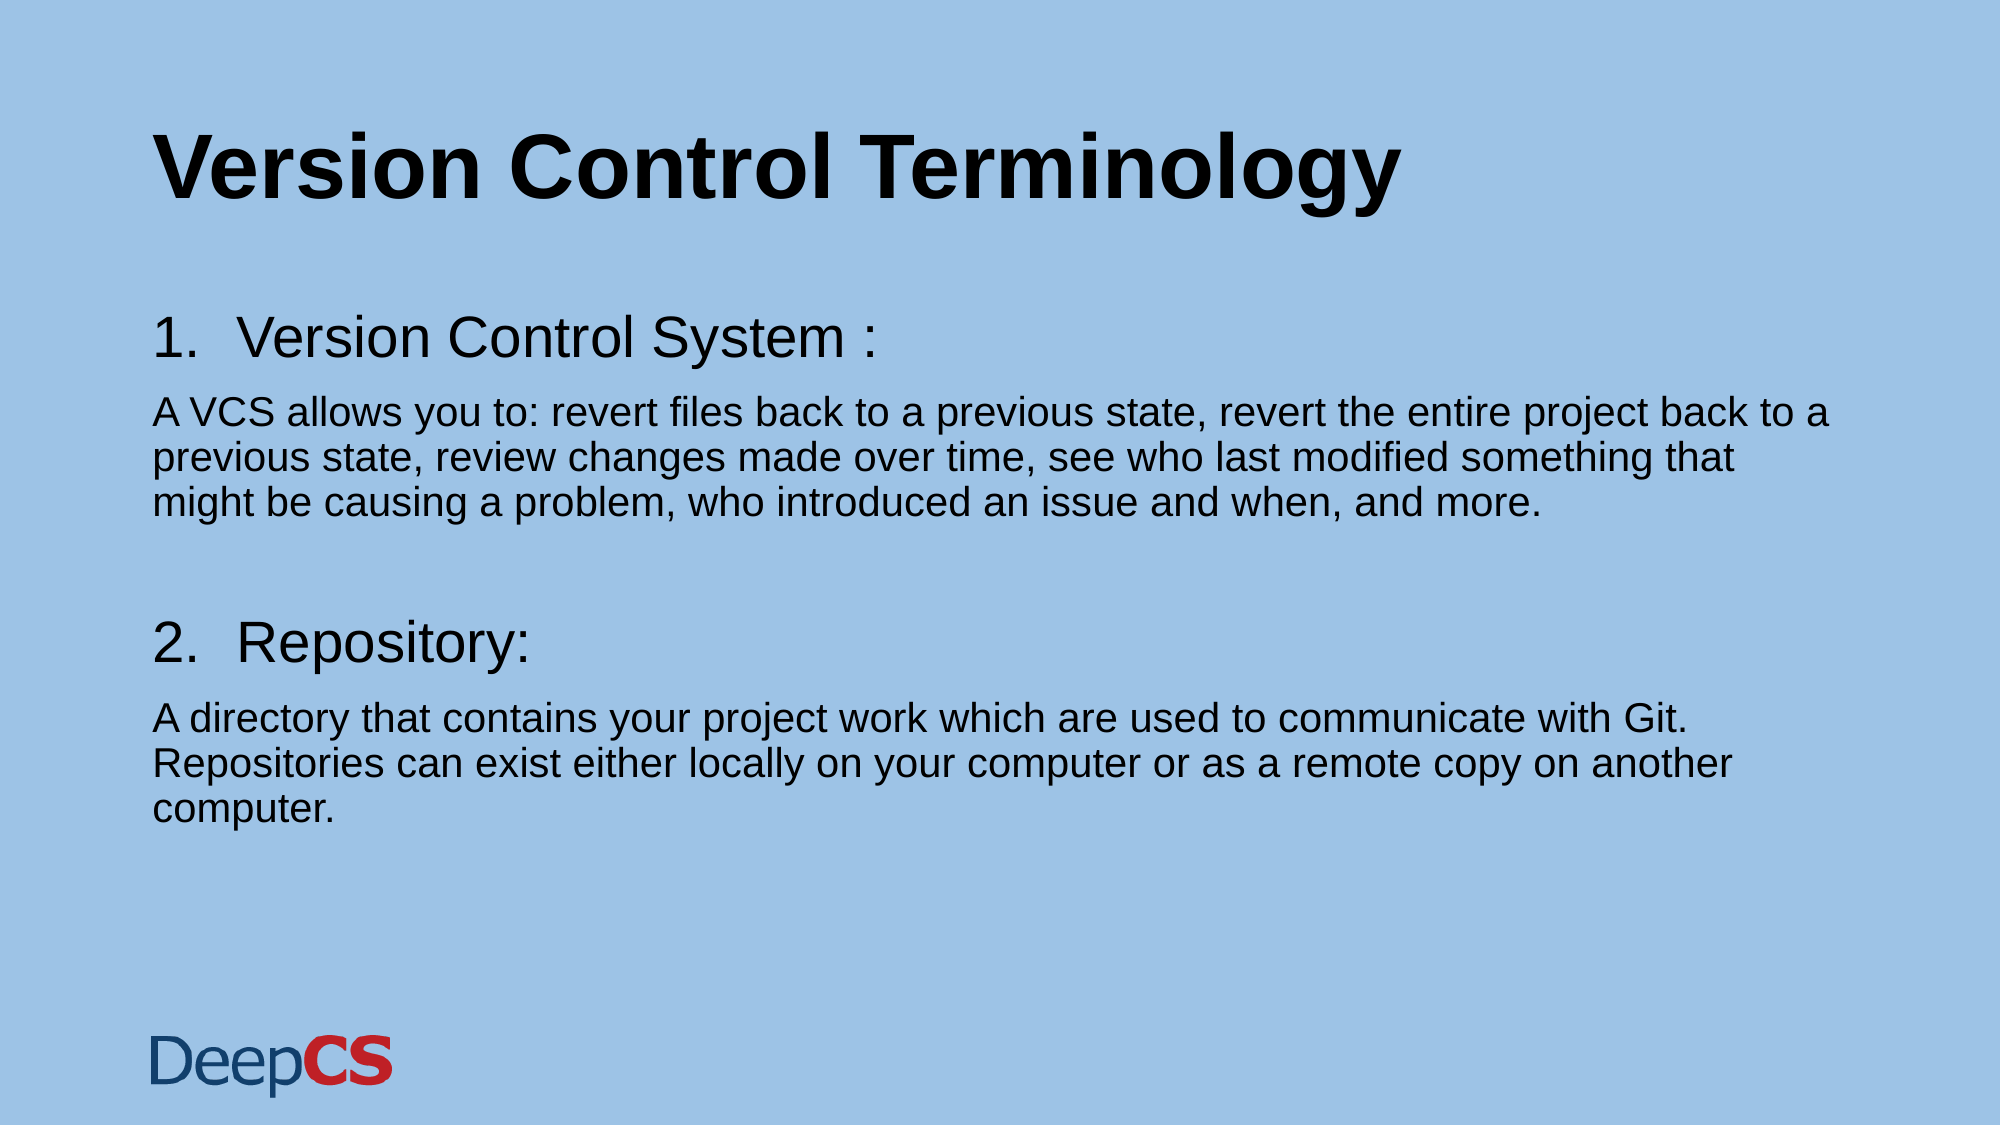

# Version Control Terminology
Version Control System :
A VCS allows you to: revert files back to a previous state, revert the entire project back to a previous state, review changes made over time, see who last modified something that might be causing a problem, who introduced an issue and when, and more.

Repository:
A directory that contains your project work which are used to communicate with Git. Repositories can exist either locally on your computer or as a remote copy on another computer.